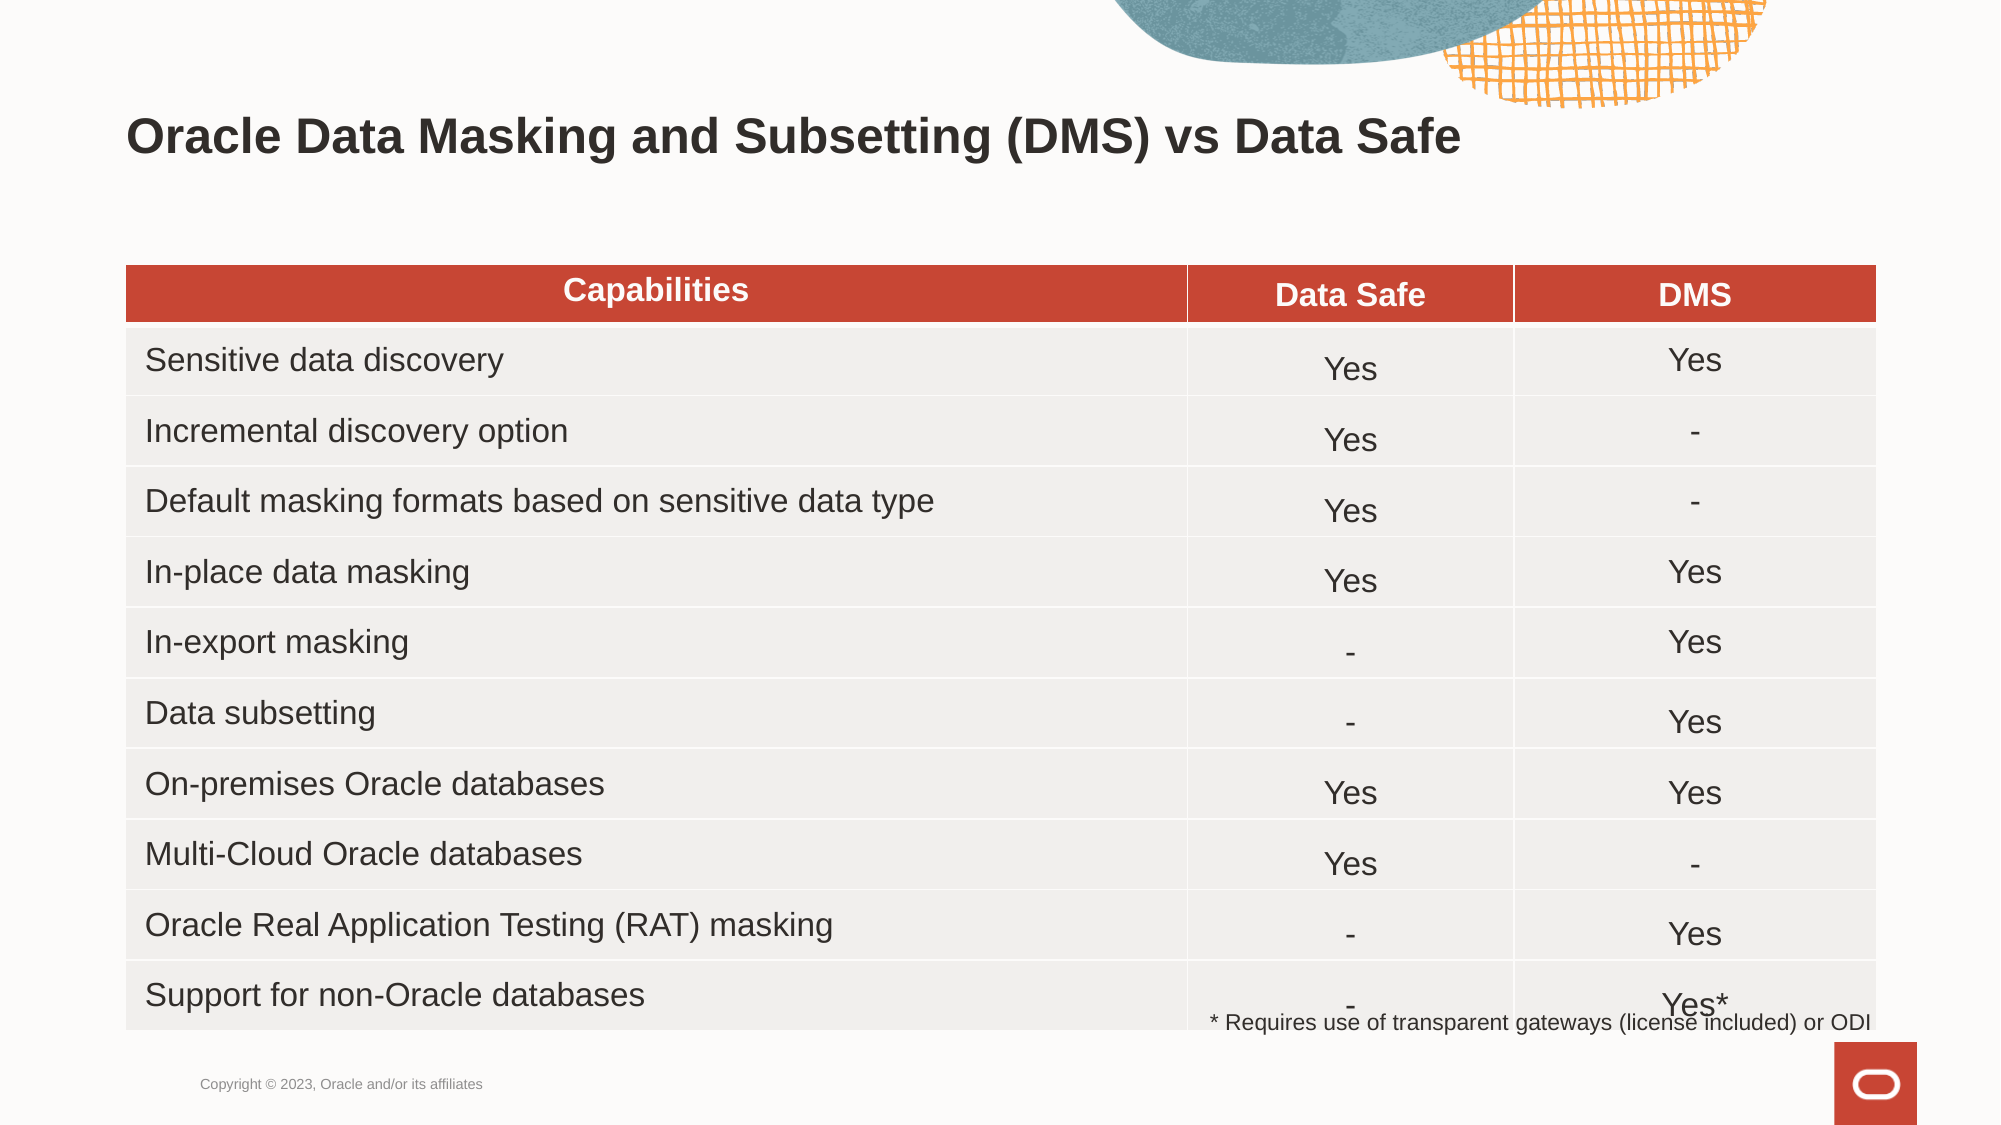

# Oracle Data Masking and Subsetting (DMS) vs Data Safe

| Capabilities | Data Safe | DMS |
| --- | --- | --- |
| Sensitive data discovery | Yes | Yes |
| Incremental discovery option | Yes | - |
| Default masking formats based on sensitive data type | Yes | - |
| In-place data masking | Yes | Yes |
| In-export masking | - | Yes |
| Data subsetting | - | Yes |
| On-premises Oracle databases | Yes | Yes |
| Multi-Cloud Oracle databases | Yes | - |
| Oracle Real Application Testing (RAT) masking | - | Yes |
| Support for non-Oracle databases | - | Yes\* |
* Requires use of transparent gateways (license included) or ODI
Copyright © 2023, Oracle and/or its affiliates